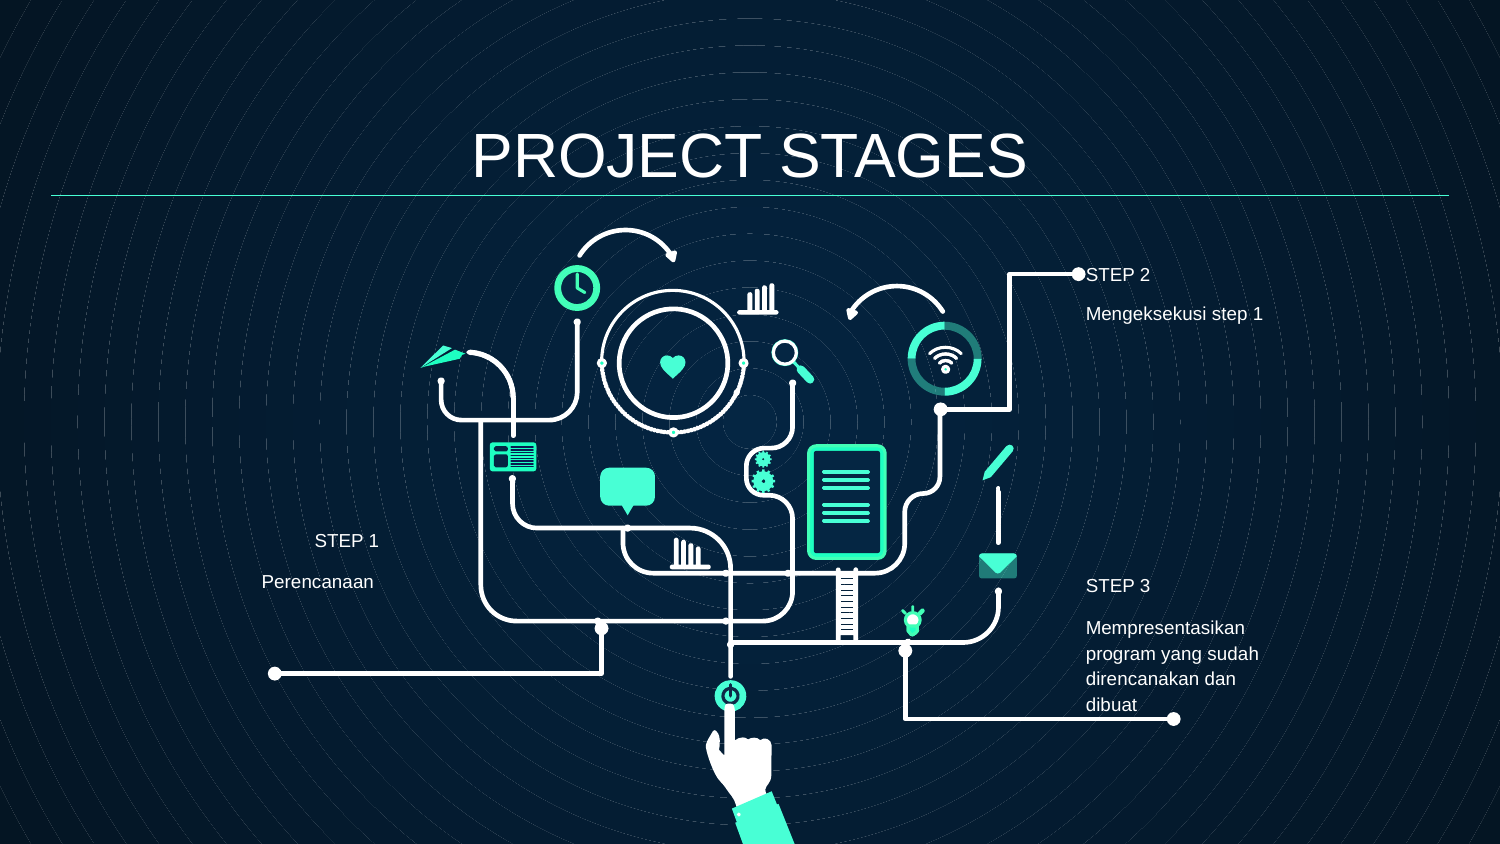

# PROJECT STAGES

STEP 2

Mengeksekusi step 1

STEP 1

Perencanaan

STEP 3

Mempresentasikan program yang sudah direncanakan dan dibuat